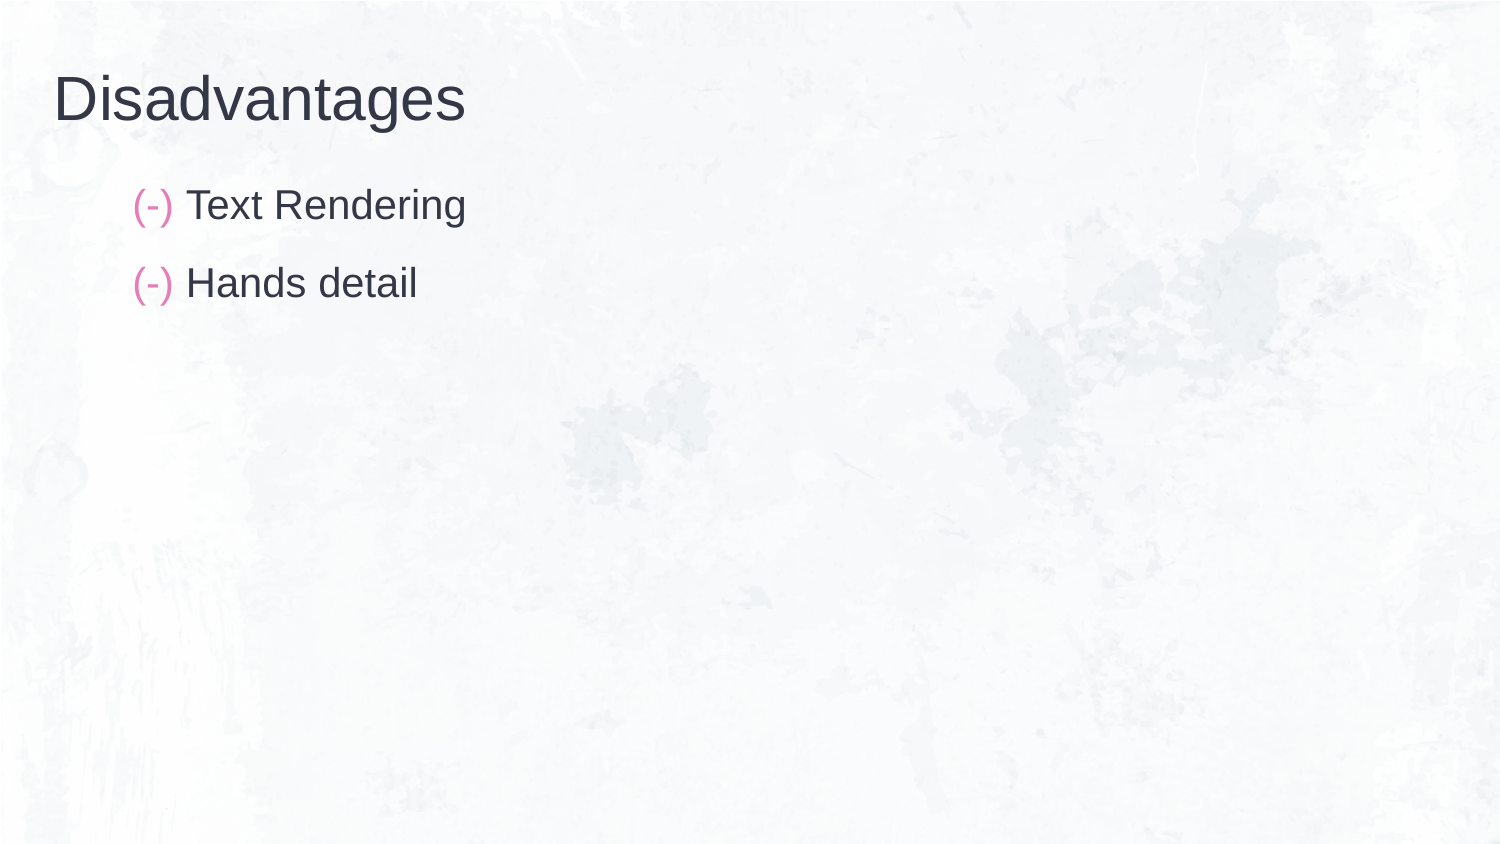

# Disadvantages
(-) Text Rendering
(-) Hands detail